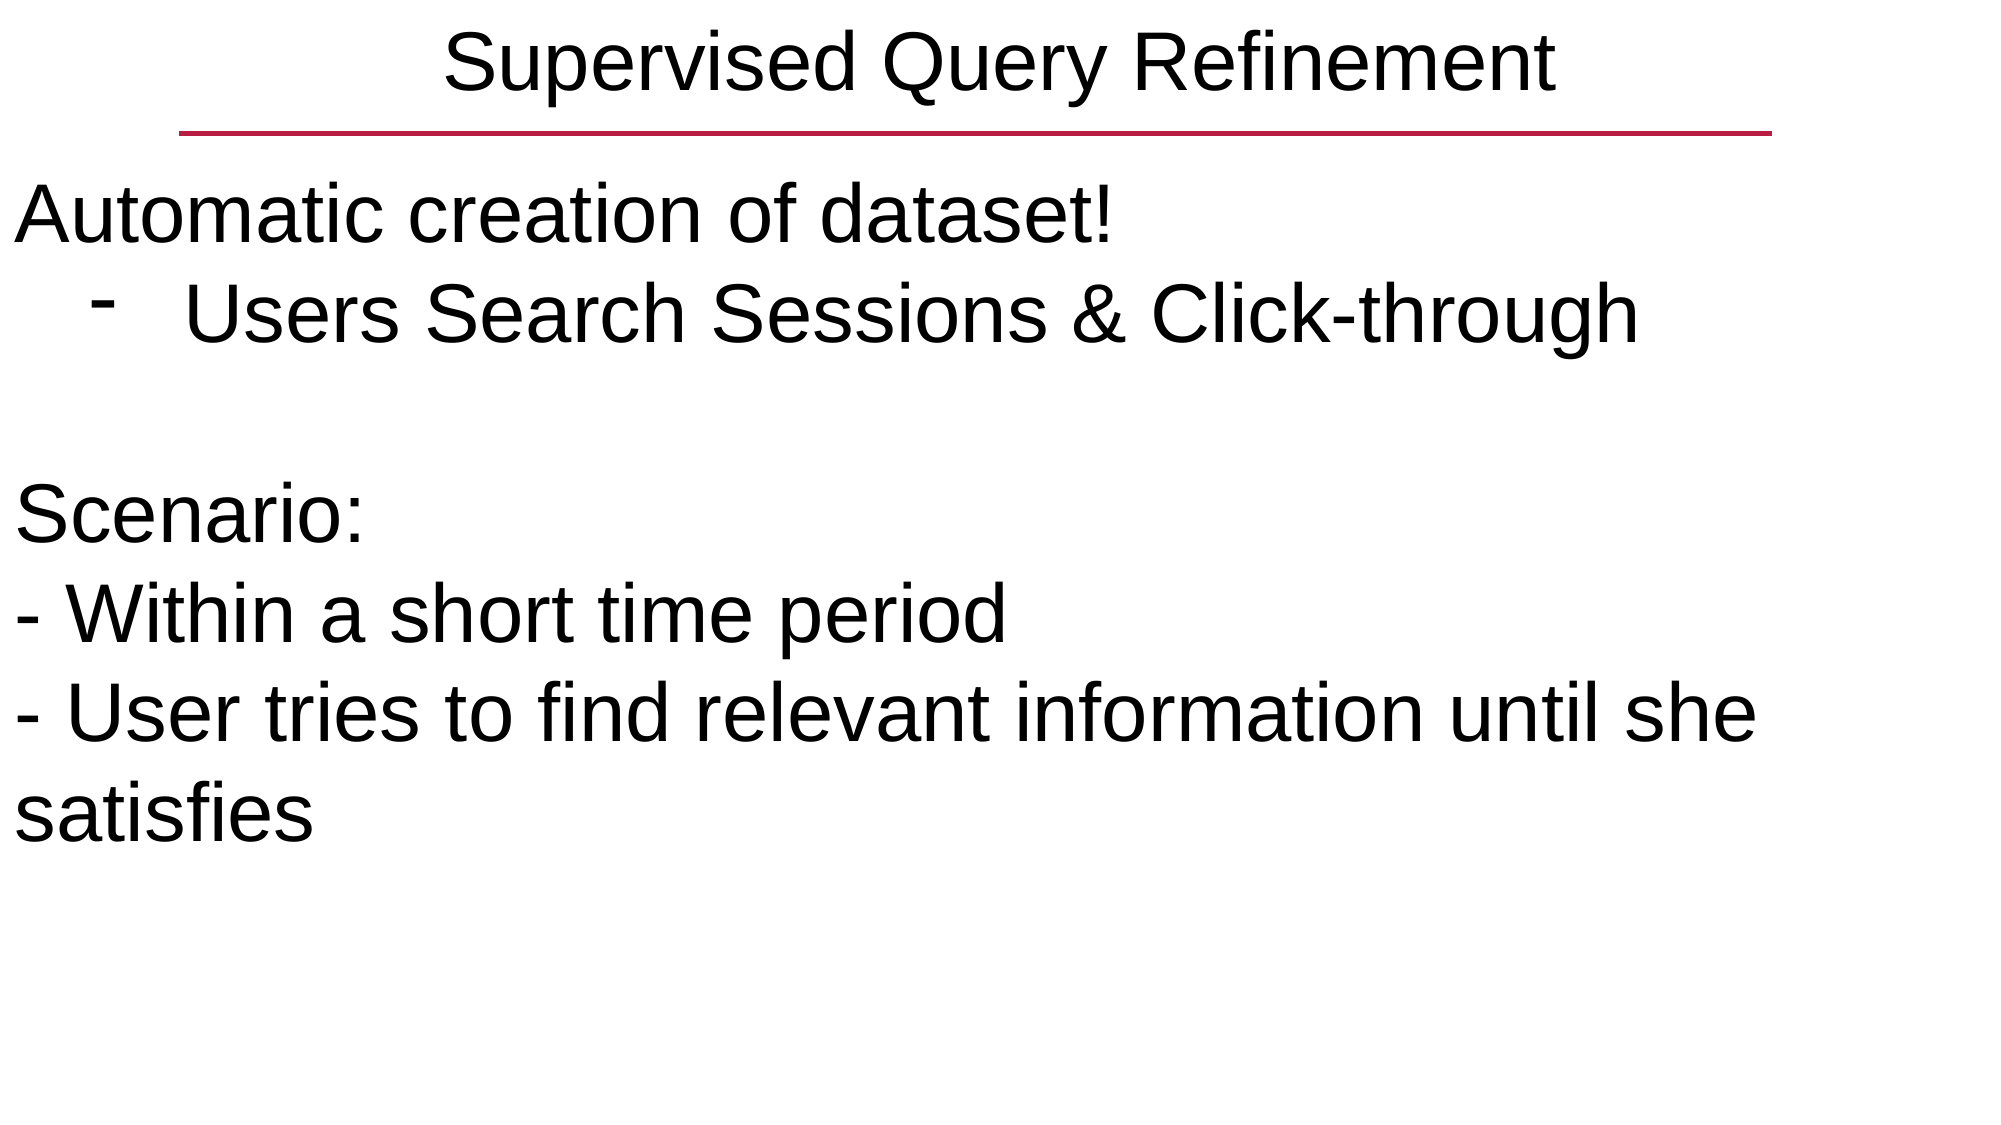

Supervised Query Refinement
Automatic creation of dataset!
Users Search Sessions & Click-through

Scenario:
- Within a short time period
- User tries to find relevant information until she satisfies